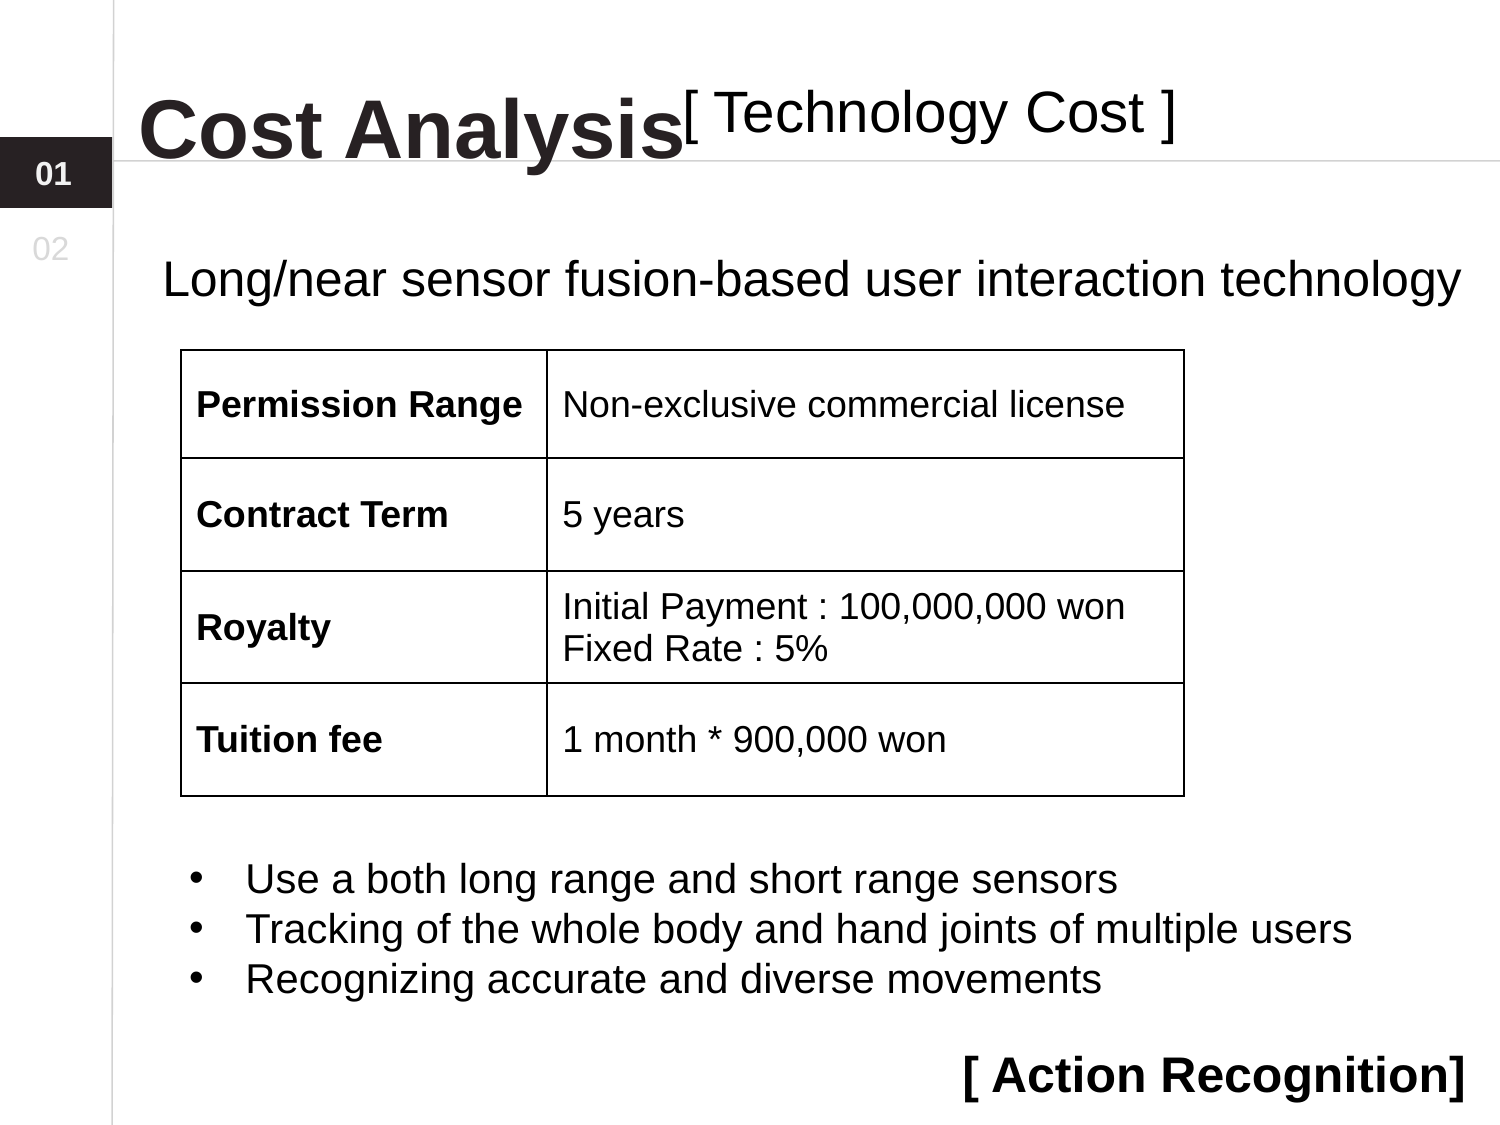

Cost Analysis
[ Technology Cost ]

01
02
Long/near sensor fusion-based user interaction technology
| Permission Range | Non-exclusive commercial license |
| --- | --- |
| Contract Term | 5 years |
| Royalty | Initial Payment : 100,000,000 won Fixed Rate : 5% |
| Tuition fee | 1 month \* 900,000 won |
Use a both long range and short range sensors
Tracking of the whole body and hand joints of multiple users
Recognizing accurate and diverse movements
[ Action Recognition]